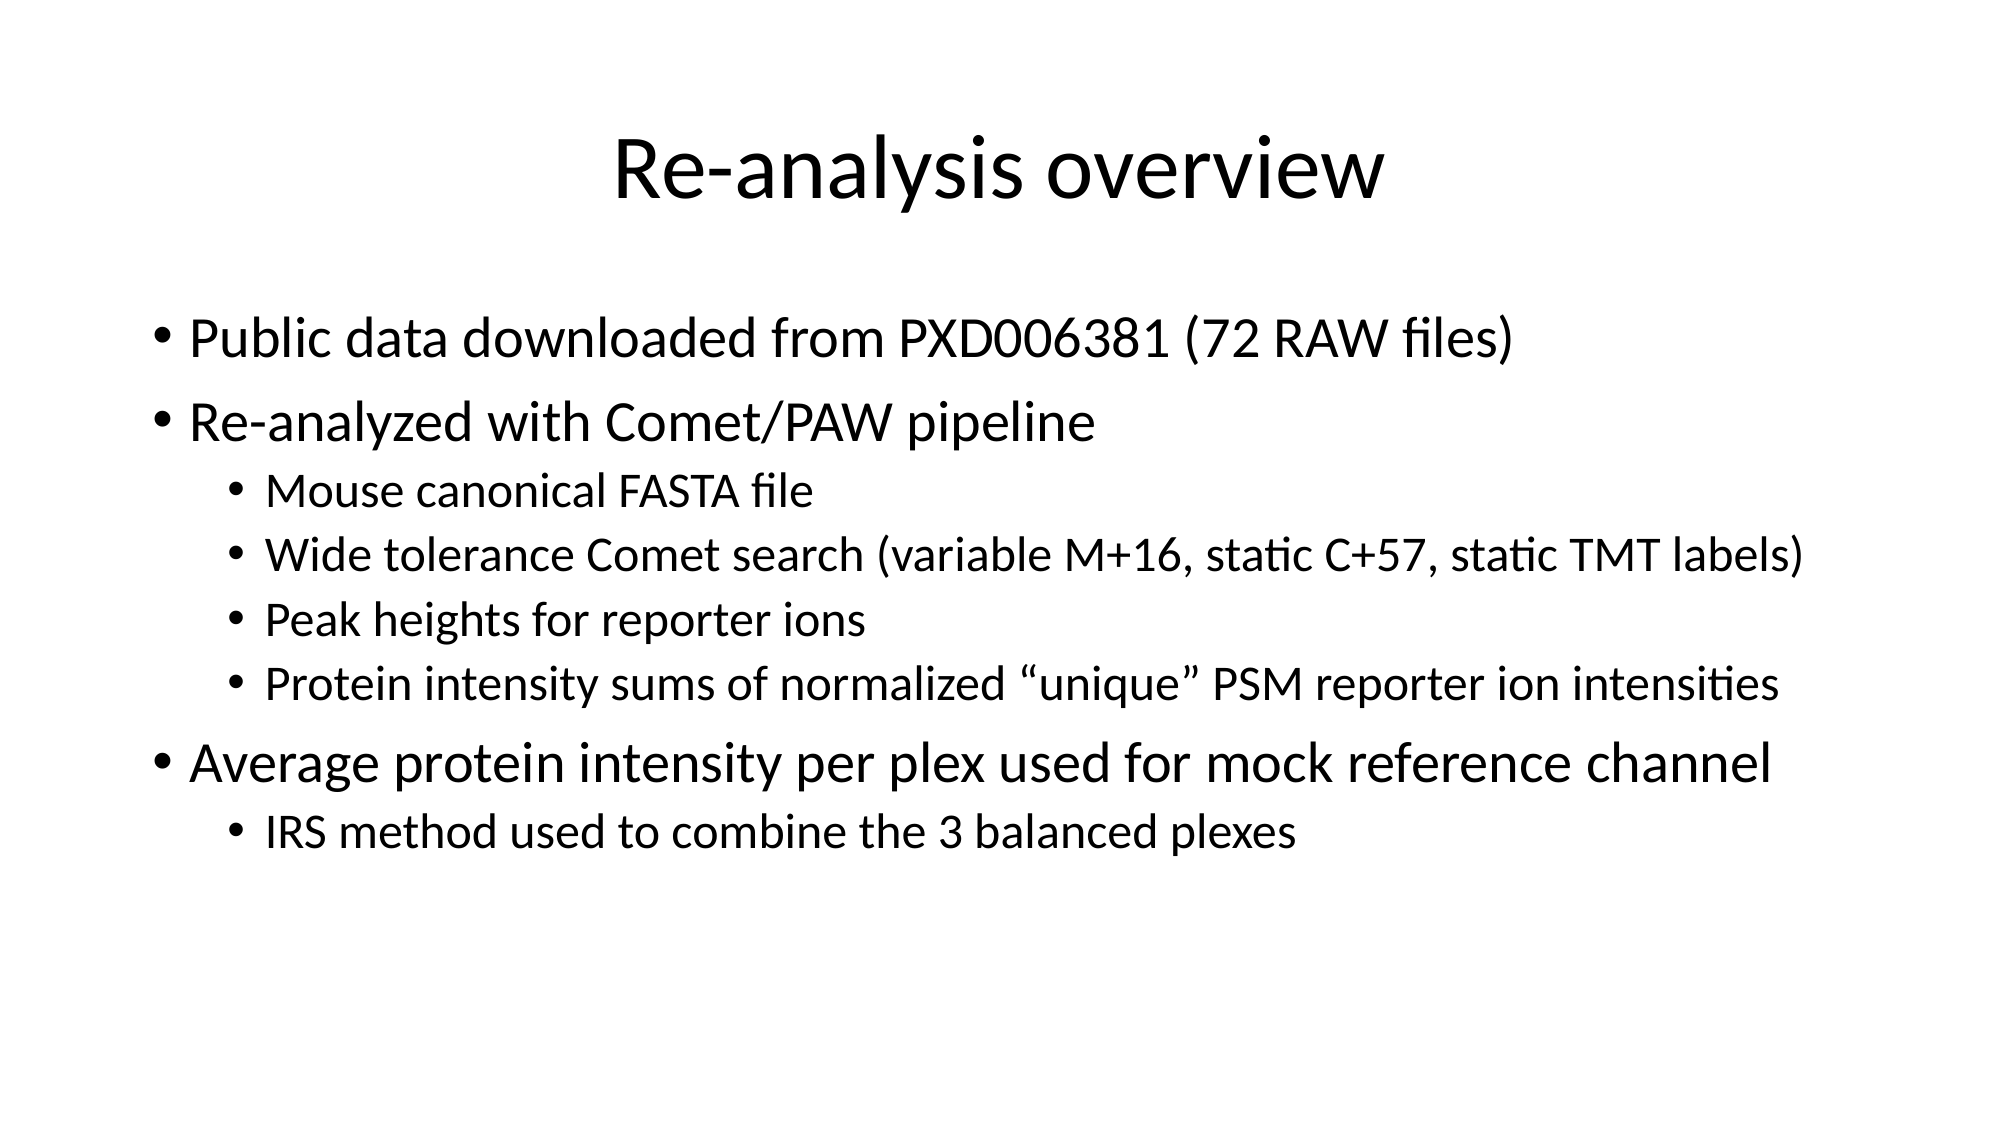

# Re-analysis overview
Public data downloaded from PXD006381 (72 RAW files)
Re-analyzed with Comet/PAW pipeline
Mouse canonical FASTA file
Wide tolerance Comet search (variable M+16, static C+57, static TMT labels)
Peak heights for reporter ions
Protein intensity sums of normalized “unique” PSM reporter ion intensities
Average protein intensity per plex used for mock reference channel
IRS method used to combine the 3 balanced plexes